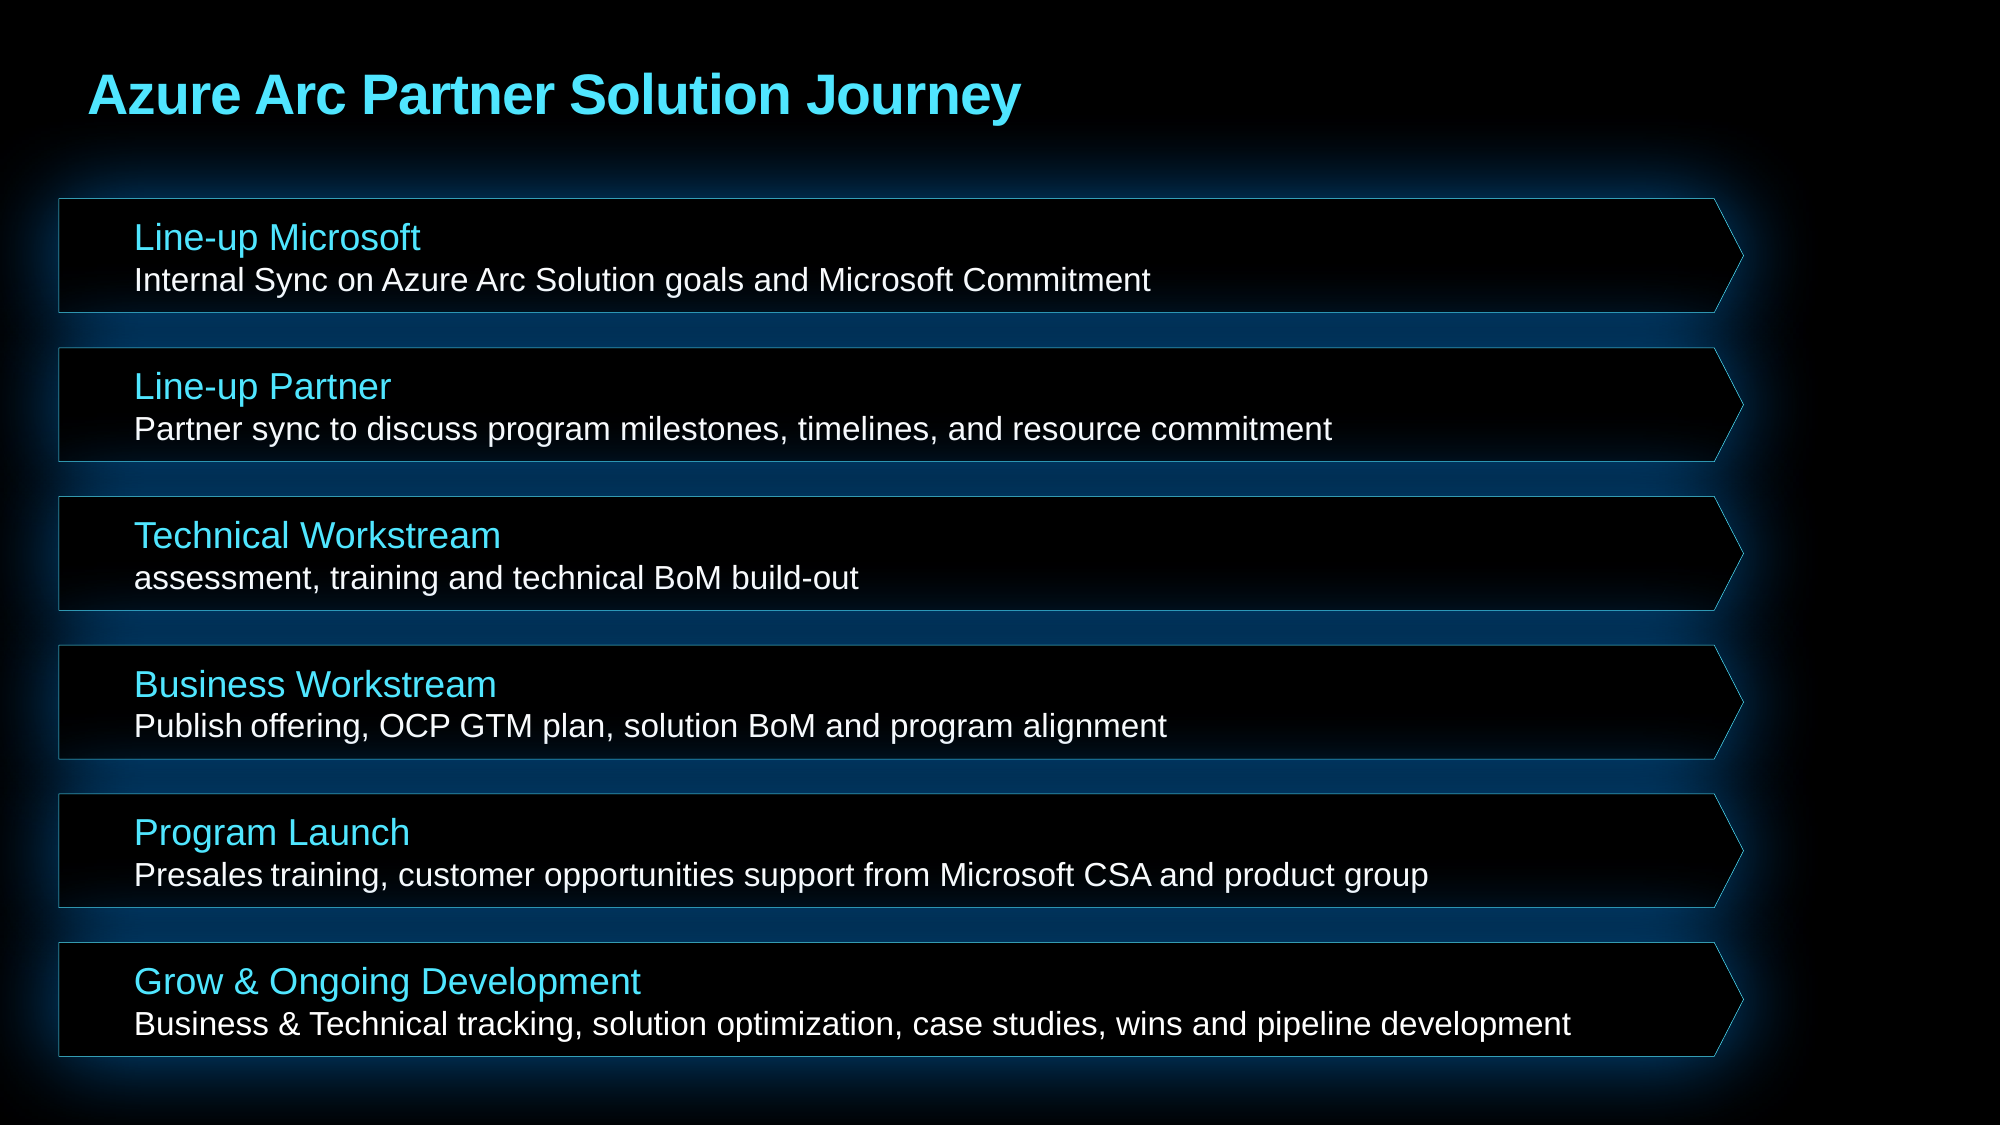

Azure Arc Partner Solution Journey
Line-up Microsoft
Internal Sync on Azure Arc Solution goals and Microsoft Commitment
Line-up Partner
Partner sync to discuss program milestones, timelines, and resource commitment
Technical Workstream
assessment, training and technical BoM build-out
Business Workstream
Publish offering, OCP GTM plan, solution BoM and program alignment
Program Launch
Presales training, customer opportunities support from Microsoft CSA and product group
Grow & Ongoing Development
Business & Technical tracking, solution optimization, case studies, wins and pipeline development